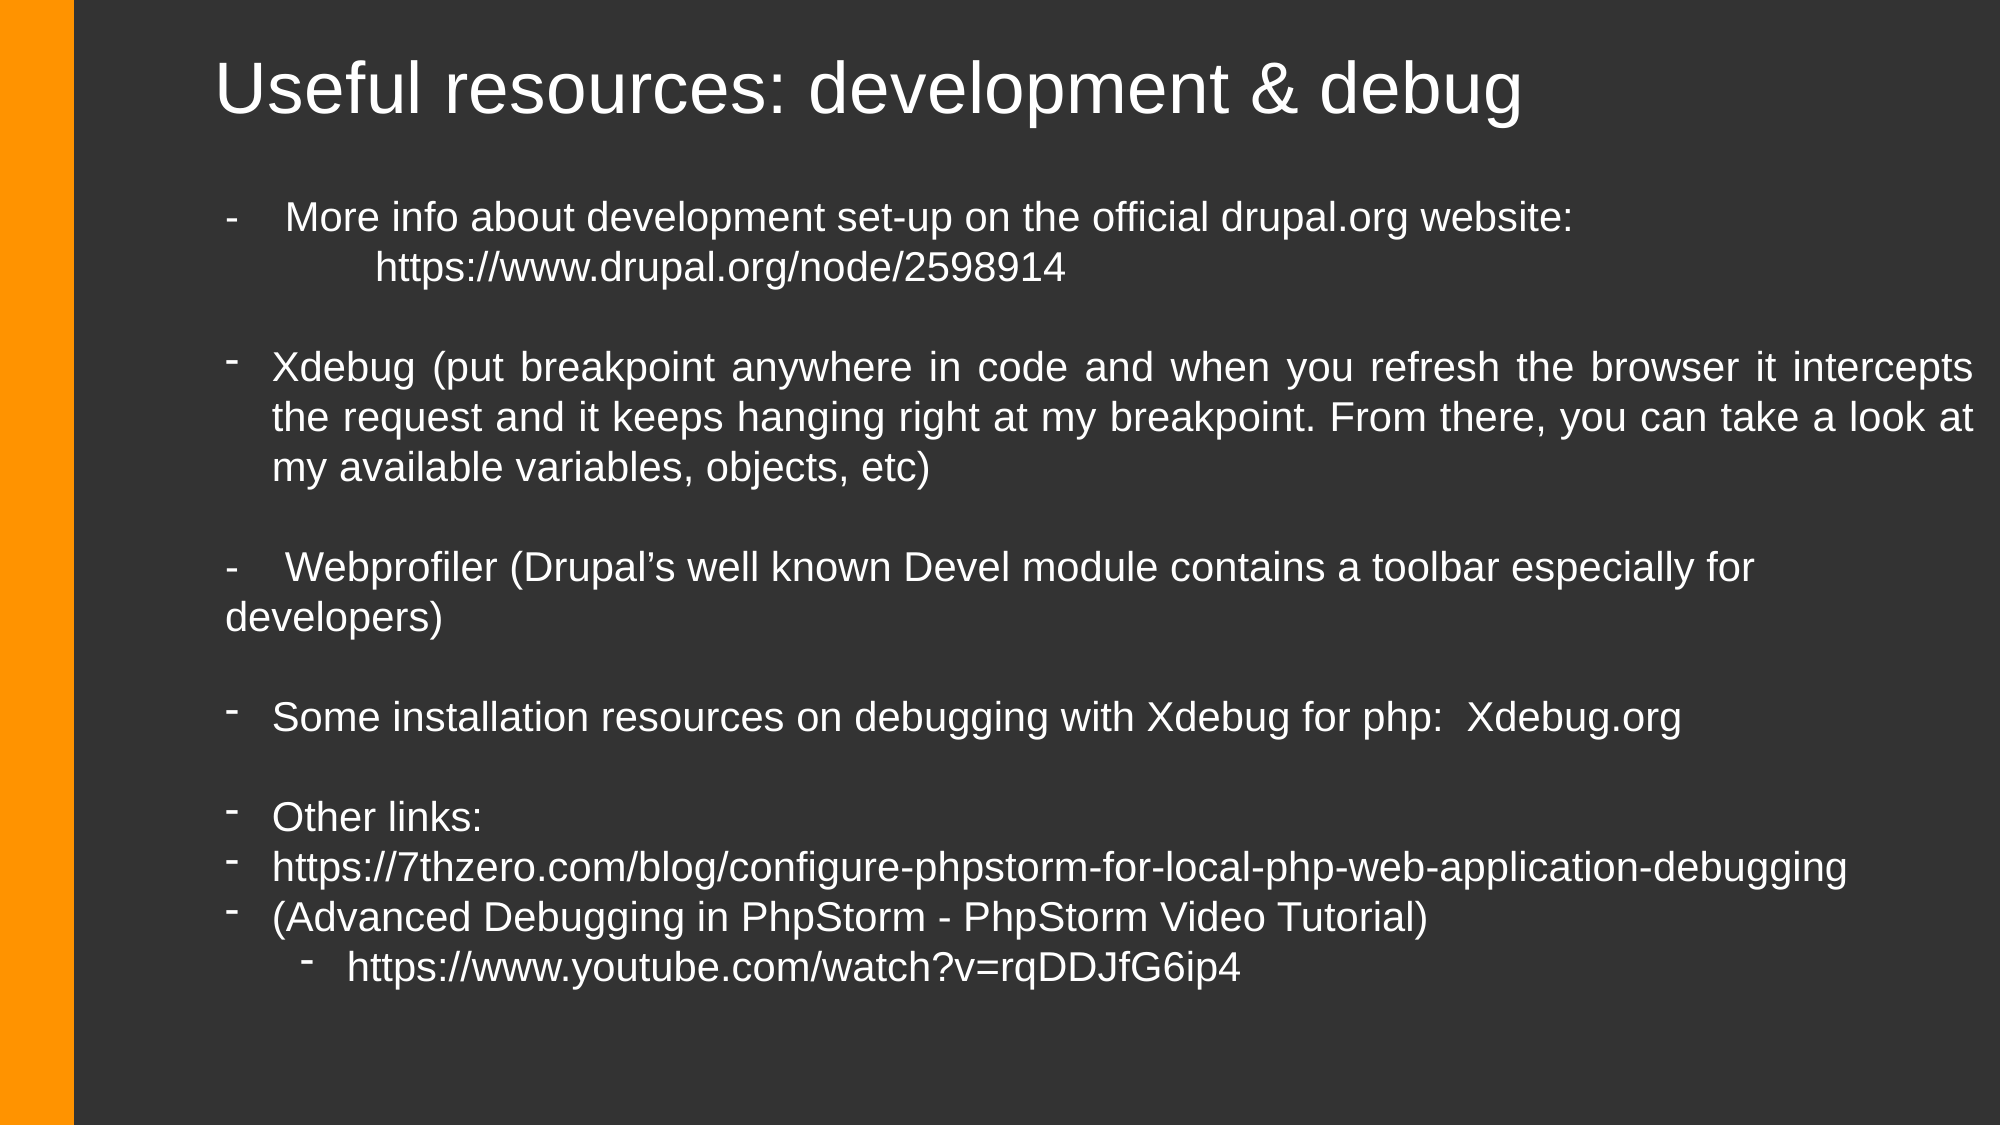

# Useful resources: development & debug
-    More info about development set-up on the official drupal.org website:
	https://www.drupal.org/node/2598914

Xdebug (put breakpoint anywhere in code and when you refresh the browser it intercepts the request and it keeps hanging right at my breakpoint. From there, you can take a look at my available variables, objects, etc)

-    Webprofiler (Drupal’s well known Devel module contains a toolbar especially for developers)

Some installation resources on debugging with Xdebug for php:  Xdebug.org

Other links:
https://7thzero.com/blog/configure-phpstorm-for-local-php-web-application-debugging
(Advanced Debugging in PhpStorm - PhpStorm Video Tutorial)
https://www.youtube.com/watch?v=rqDDJfG6ip4